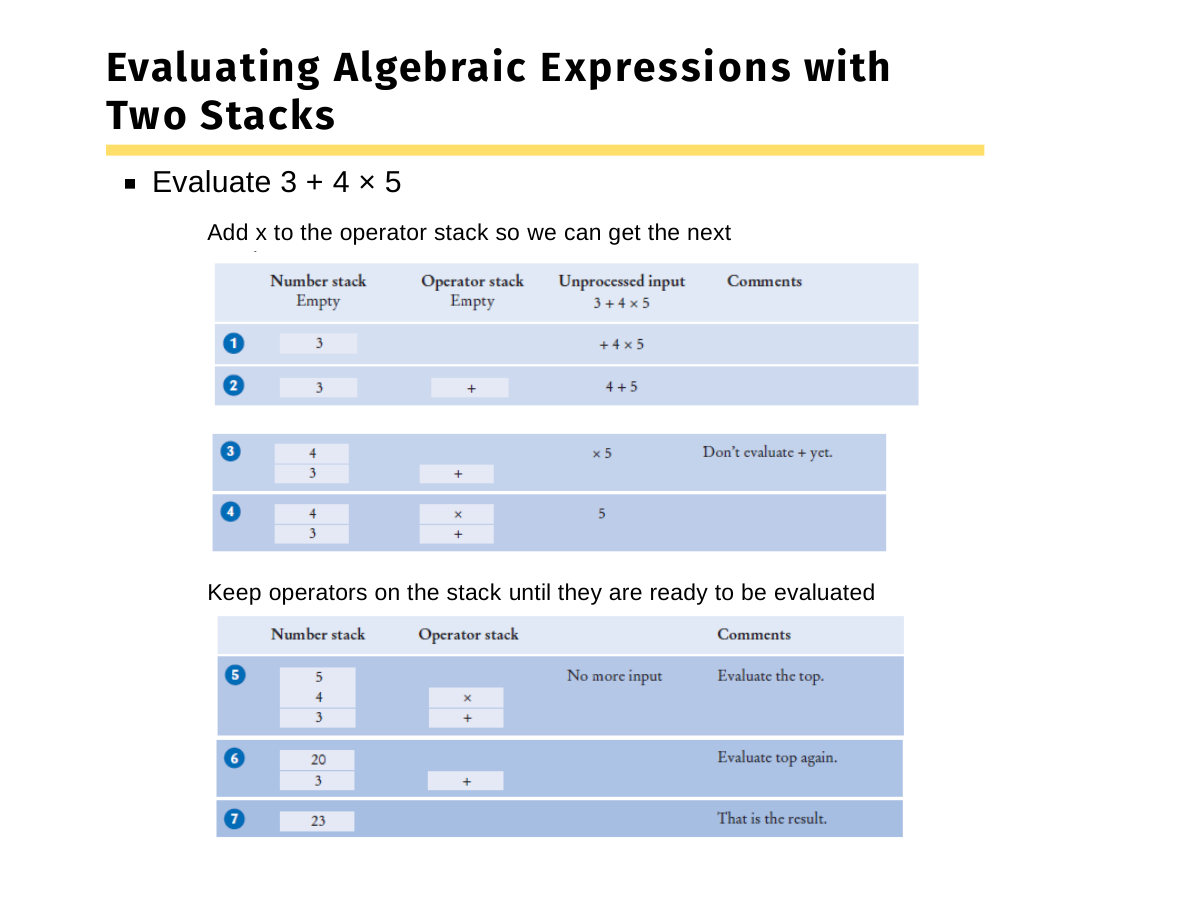

# Evaluating Algebraic Expressions with  Two Stacks

Evaluate 3 + 4 × 5
Add x to the operator stack so we can get the next number

Keep operators on the stack until they are ready to be evaluated